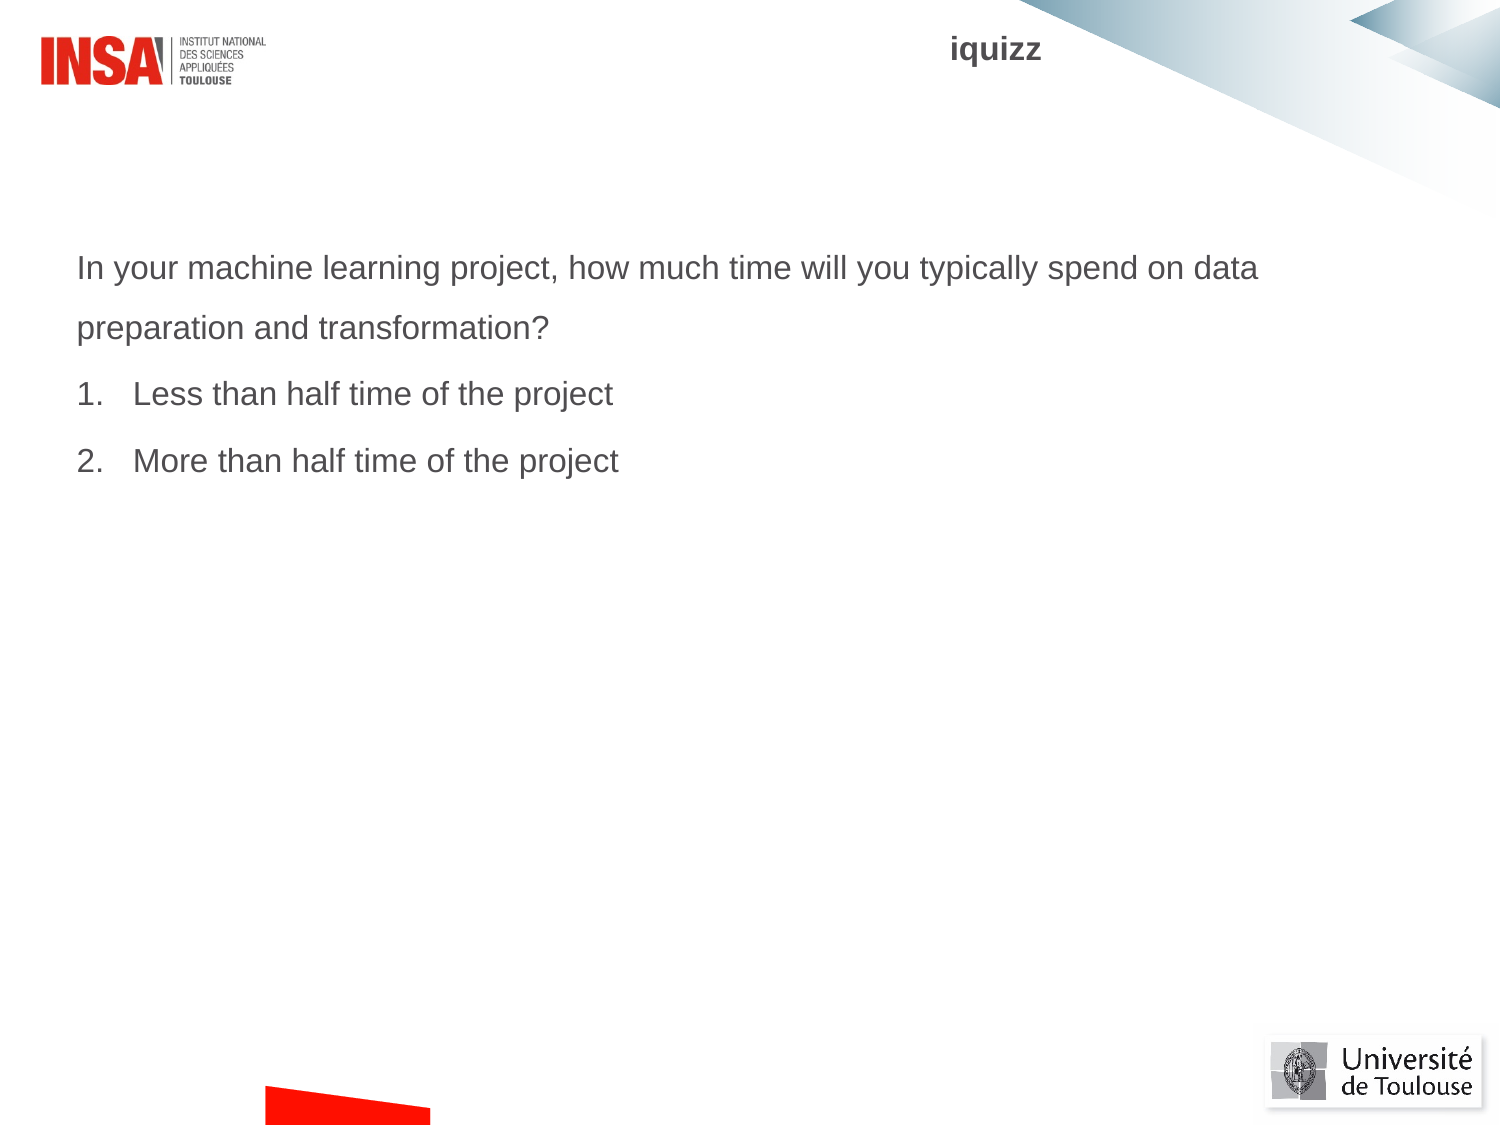

iquizz
In your machine learning project, how much time will you typically spend on data preparation and transformation?
Less than half time of the project
More than half time of the project
#